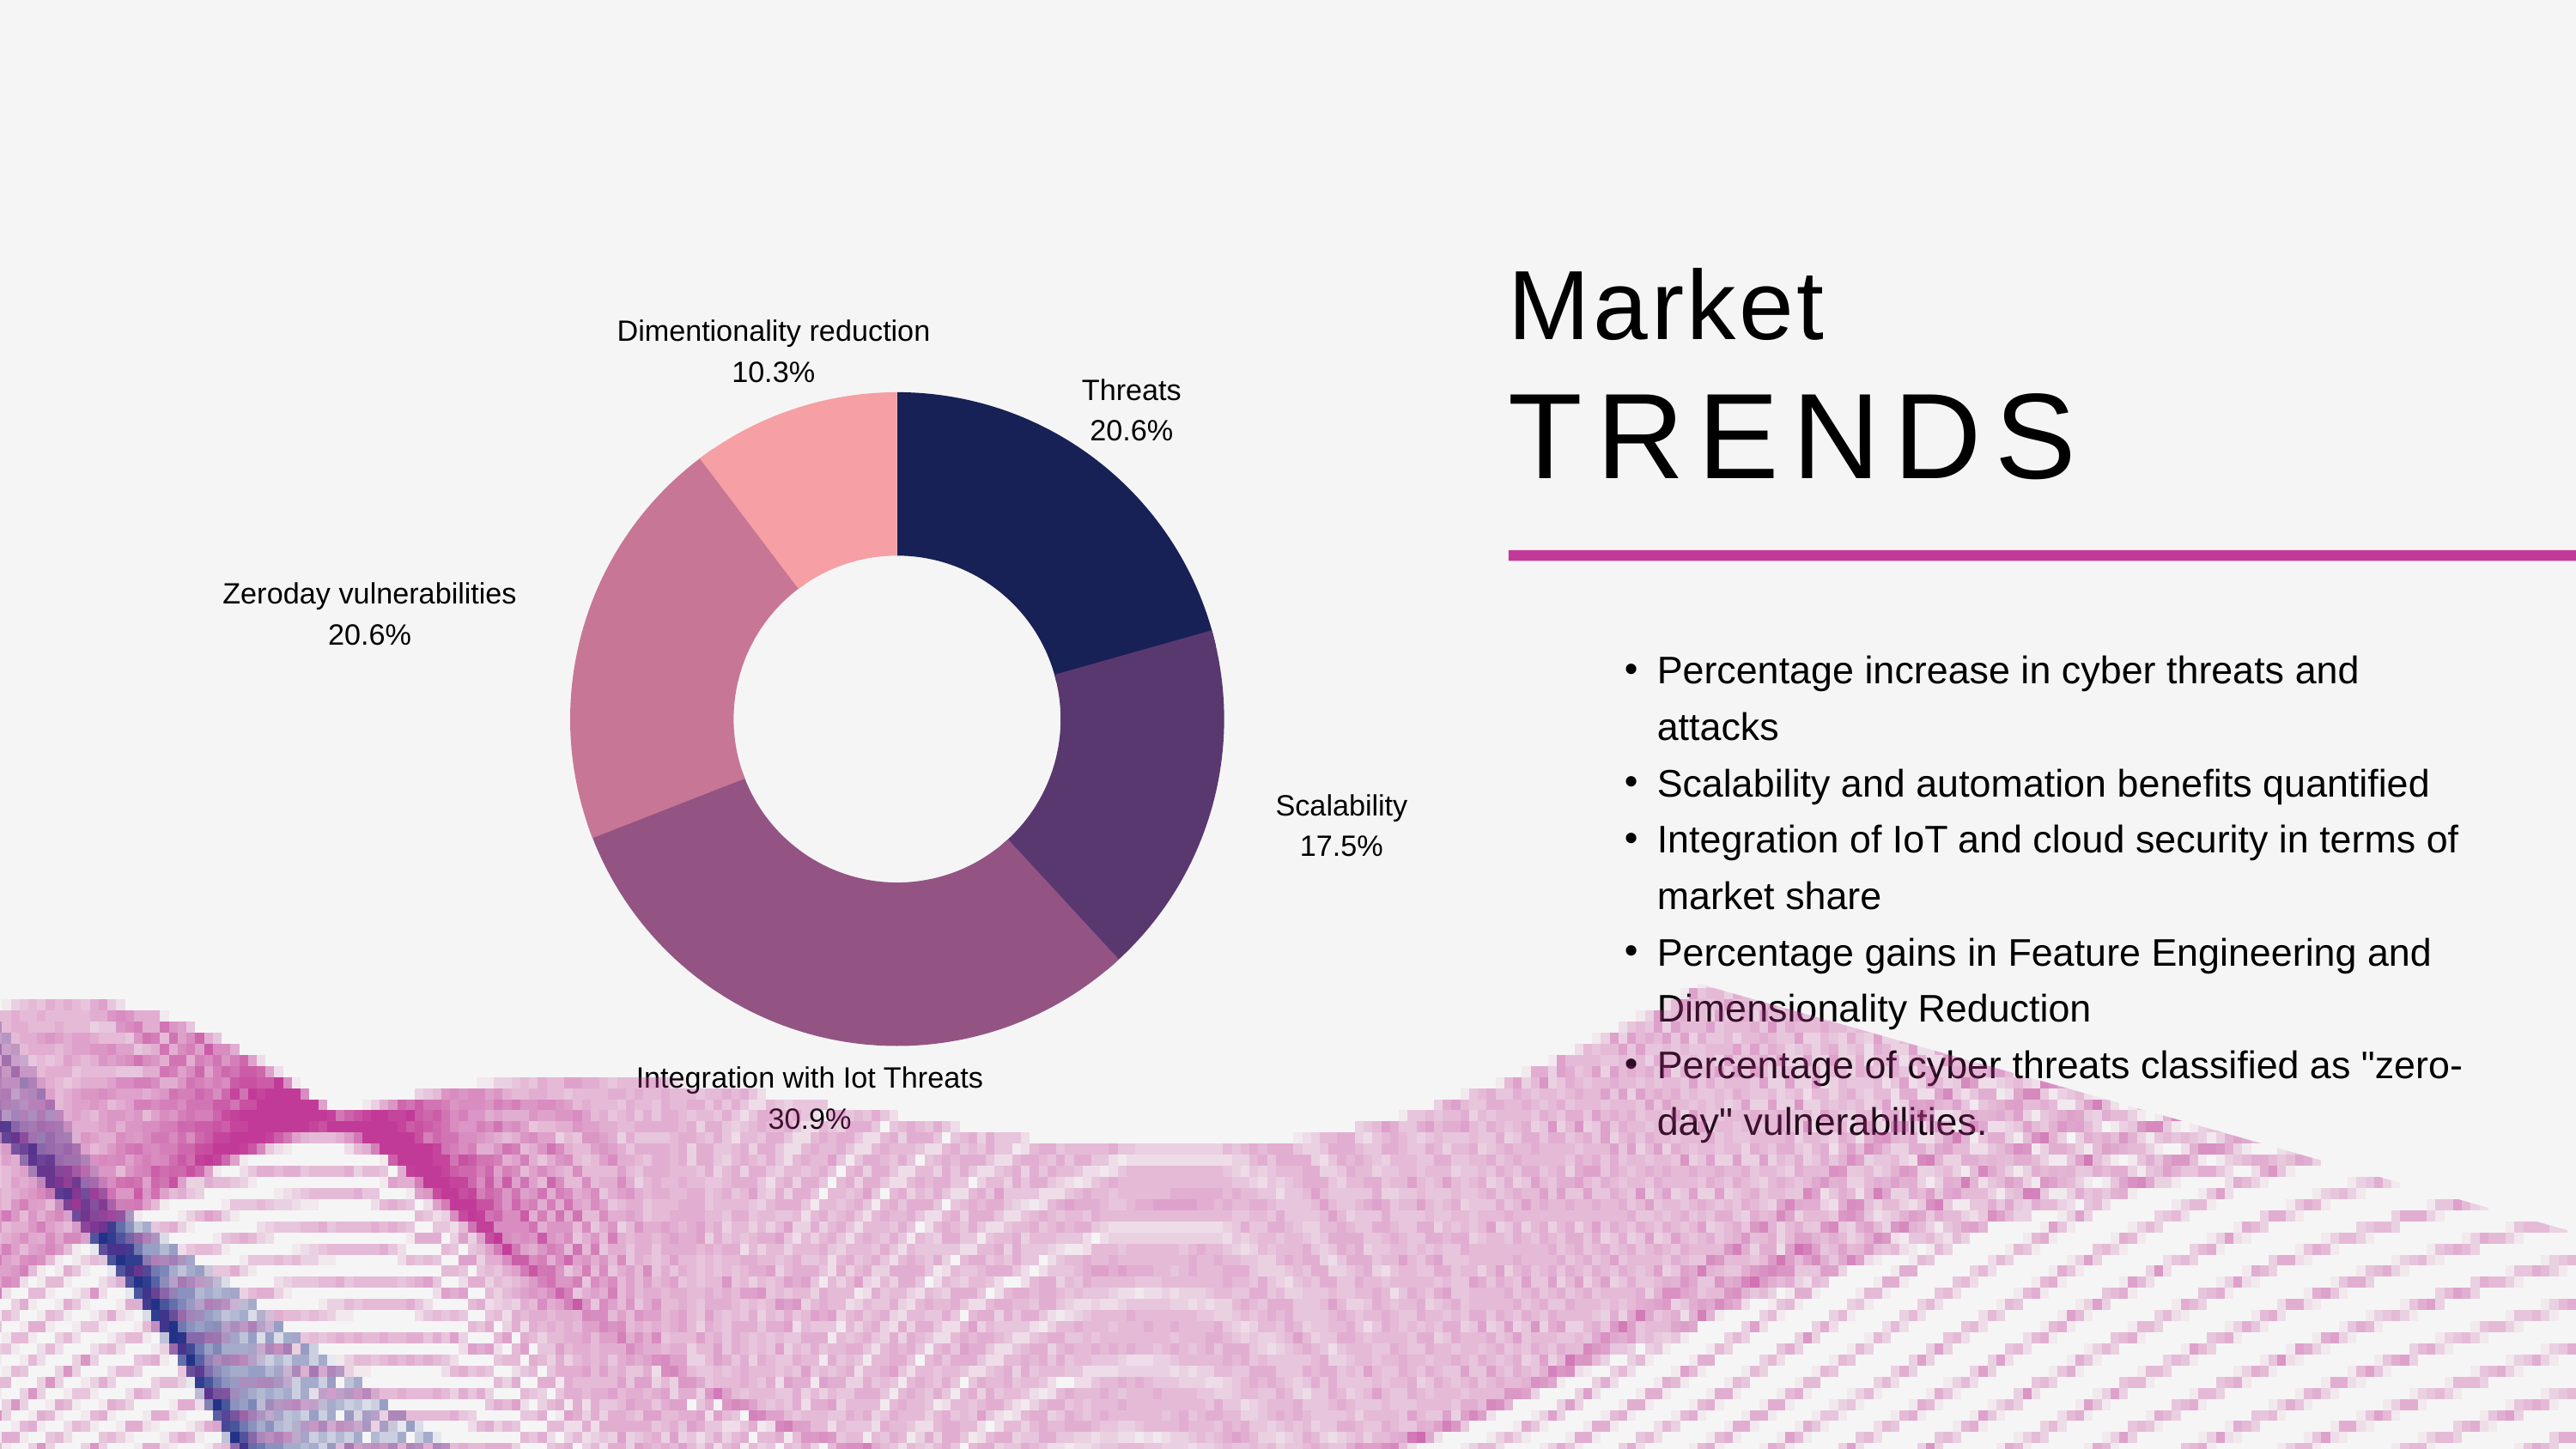

Market
Dimentionality reduction
10.3%
Threats
20.6%

Zeroday vulnerabilities
20.6%
Scalability
17.5%
Integration with Iot Threats
30.9%
TRENDS

Percentage increase in cyber threats and attacks
Scalability and automation benefits quantified
Integration of IoT and cloud security in terms of market share
Percentage gains in Feature Engineering and Dimensionality Reduction
Percentage of cyber threats classified as "zero-day" vulnerabilities.